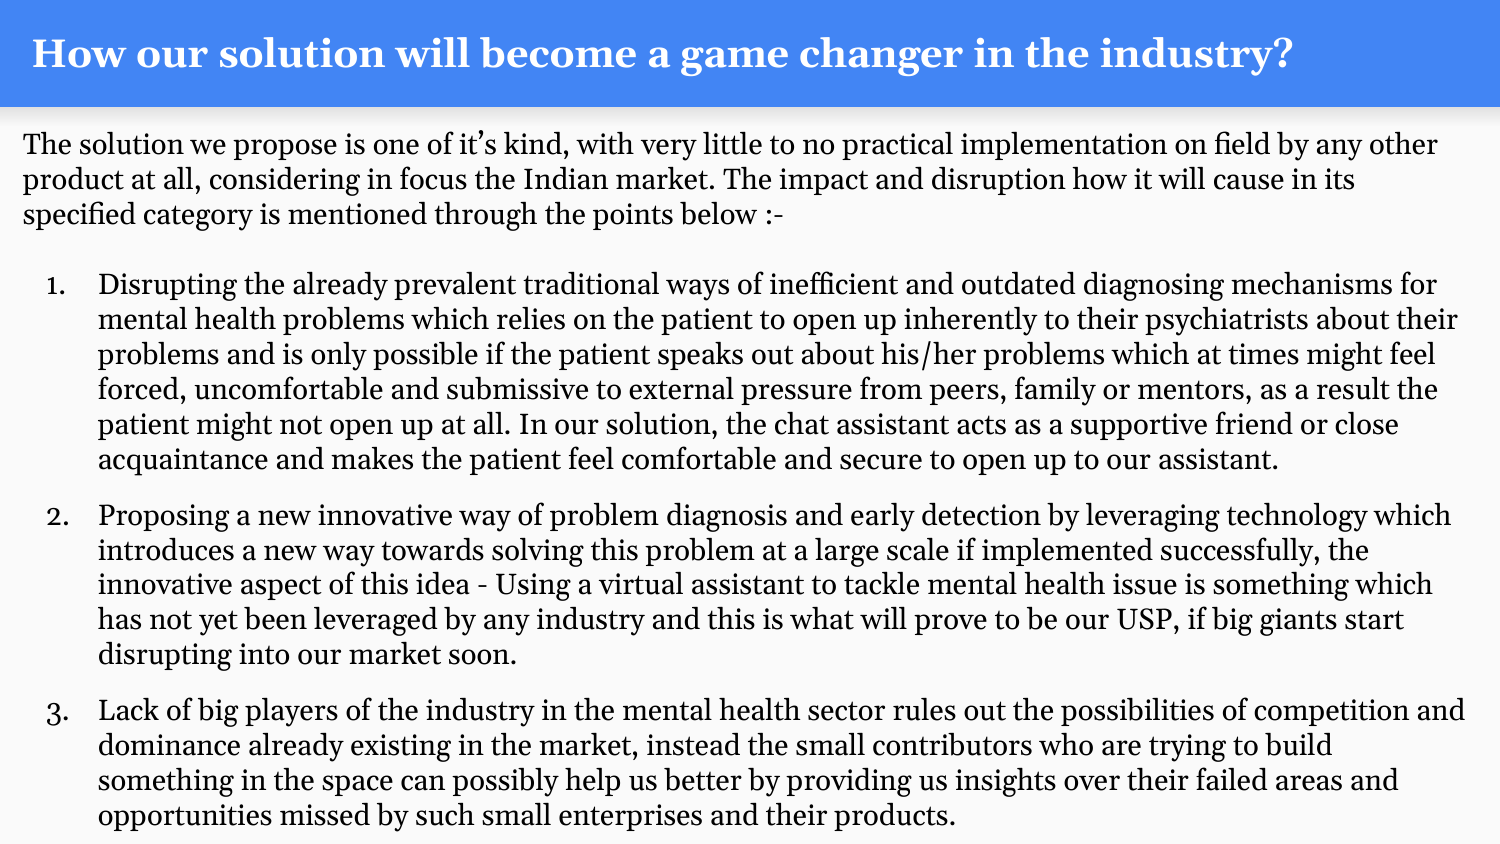

# How our solution will become a game changer in the industry?
The solution we propose is one of it’s kind, with very little to no practical implementation on field by any other product at all, considering in focus the Indian market. The impact and disruption how it will cause in its specified category is mentioned through the points below :-

Disrupting the already prevalent traditional ways of inefficient and outdated diagnosing mechanisms for mental health problems which relies on the patient to open up inherently to their psychiatrists about their problems and is only possible if the patient speaks out about his/her problems which at times might feel forced, uncomfortable and submissive to external pressure from peers, family or mentors, as a result the patient might not open up at all. In our solution, the chat assistant acts as a supportive friend or close acquaintance and makes the patient feel comfortable and secure to open up to our assistant.
Proposing a new innovative way of problem diagnosis and early detection by leveraging technology which introduces a new way towards solving this problem at a large scale if implemented successfully, the innovative aspect of this idea - Using a virtual assistant to tackle mental health issue is something which has not yet been leveraged by any industry and this is what will prove to be our USP, if big giants start disrupting into our market soon.
Lack of big players of the industry in the mental health sector rules out the possibilities of competition and dominance already existing in the market, instead the small contributors who are trying to build something in the space can possibly help us better by providing us insights over their failed areas and opportunities missed by such small enterprises and their products.